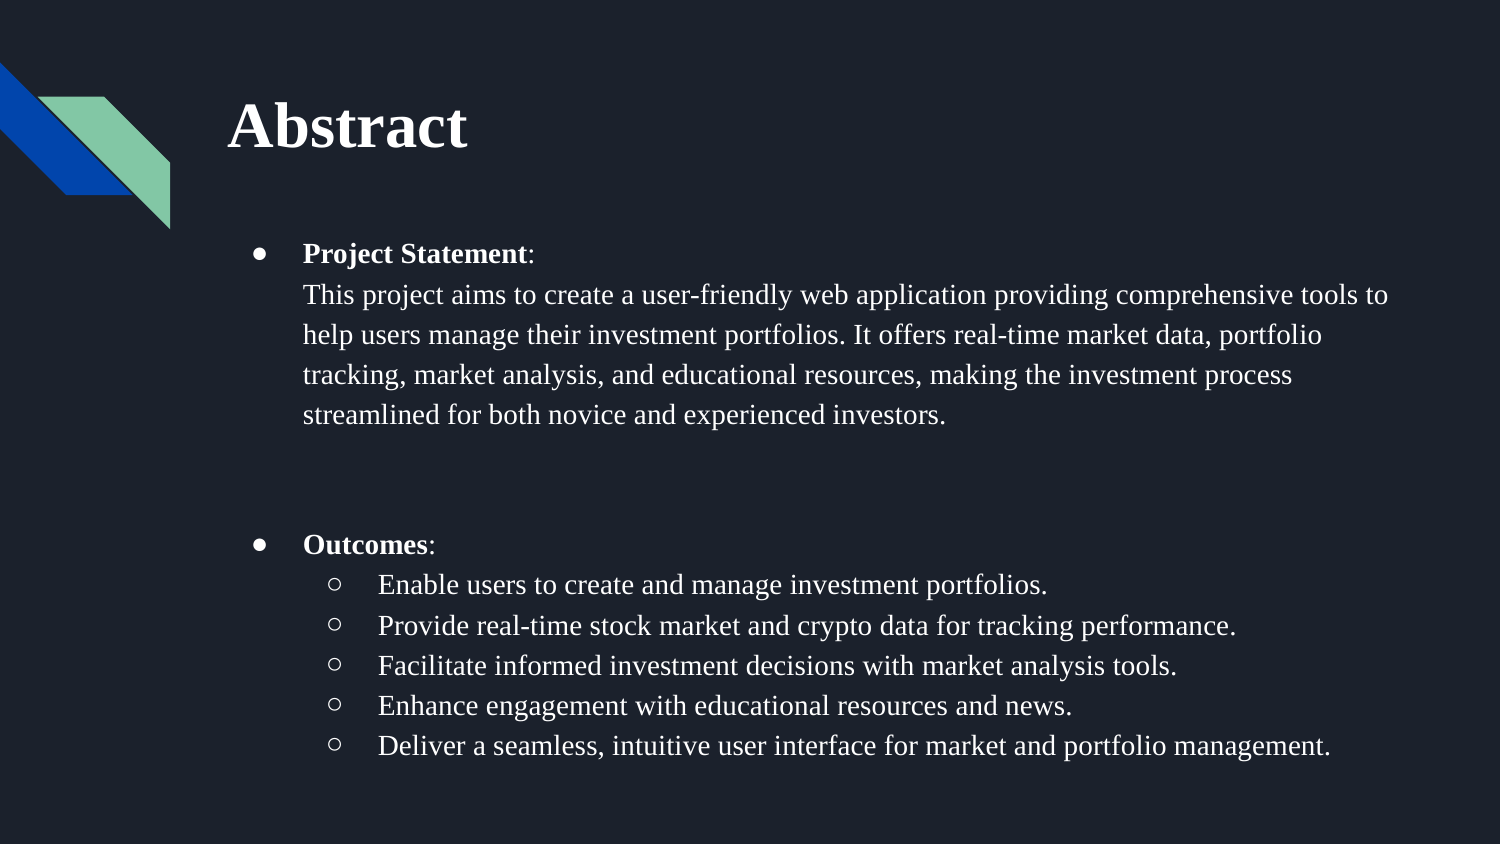

# Abstract

Project Statement:
This project aims to create a user-friendly web application providing comprehensive tools to help users manage their investment portfolios. It offers real-time market data, portfolio tracking, market analysis, and educational resources, making the investment process streamlined for both novice and experienced investors.

Outcomes:
Enable users to create and manage investment portfolios.
Provide real-time stock market and crypto data for tracking performance.
Facilitate informed investment decisions with market analysis tools.
Enhance engagement with educational resources and news.
Deliver a seamless, intuitive user interface for market and portfolio management.